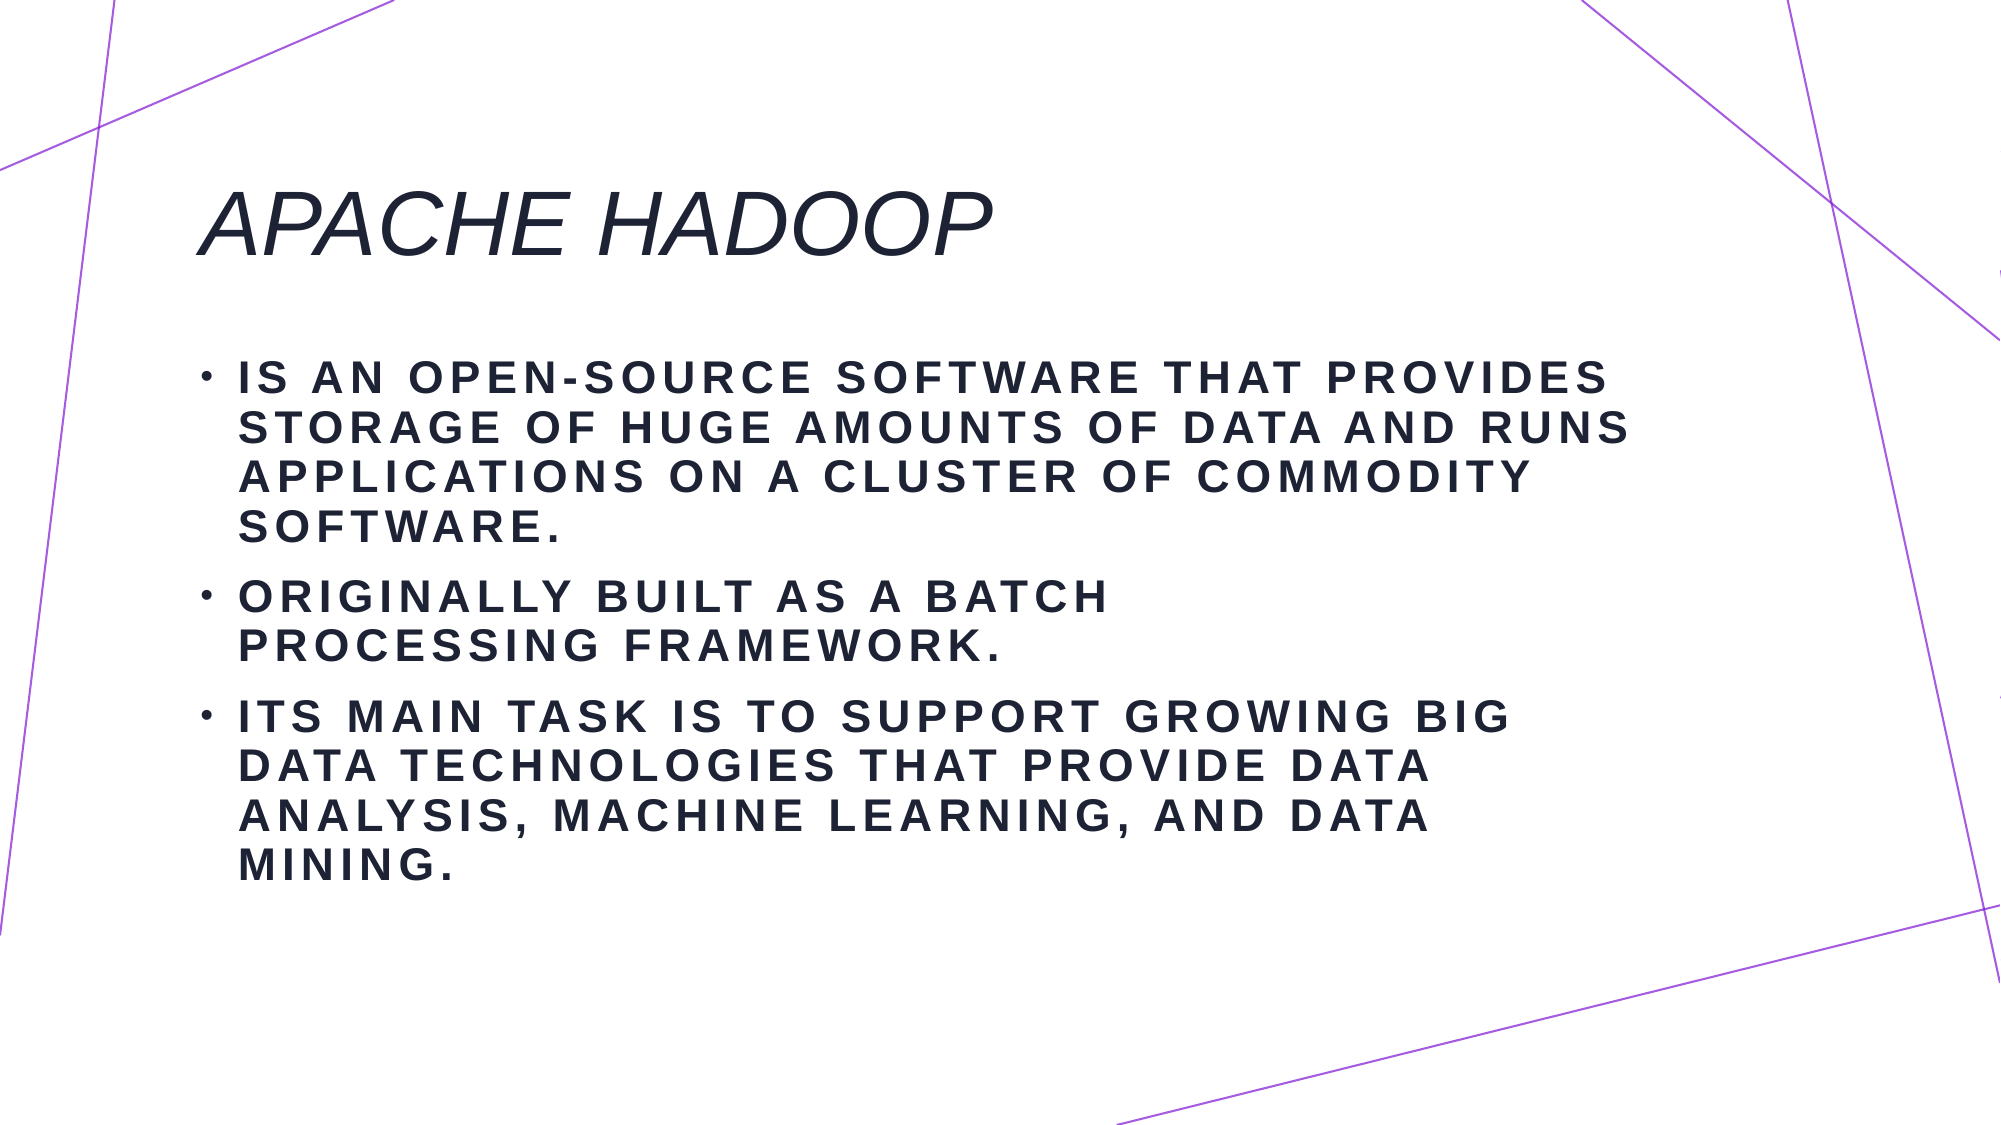

# Apache hadoop
is an OPEN-SOURCE software that PROVIDES storage of huge amounts of data and RUNS applications on A cluster of commodity software.
Originally built as a batch processing framework.
Its main task is TO support growing big data technologies that provide data analysis, machine learning, and data mining.